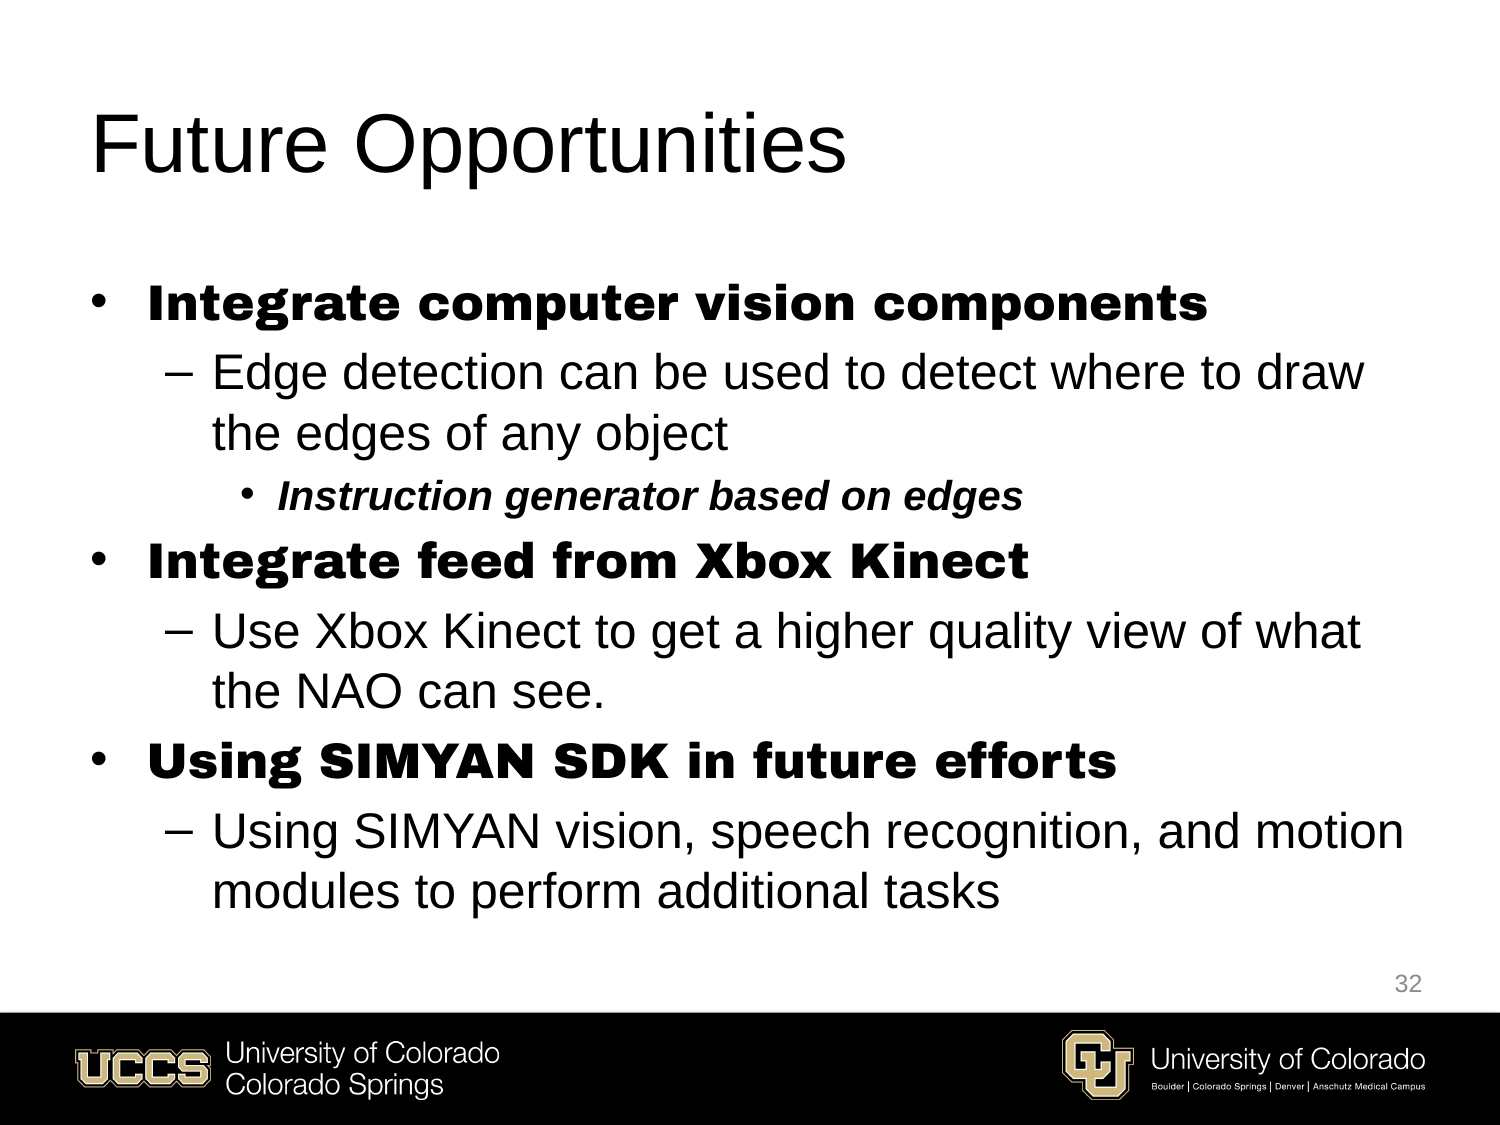

# Future Opportunities
Integrate computer vision components
Edge detection can be used to detect where to draw the edges of any object
Instruction generator based on edges
Integrate feed from Xbox Kinect
Use Xbox Kinect to get a higher quality view of what the NAO can see.
Using SIMYAN SDK in future efforts
Using SIMYAN vision, speech recognition, and motion modules to perform additional tasks
32